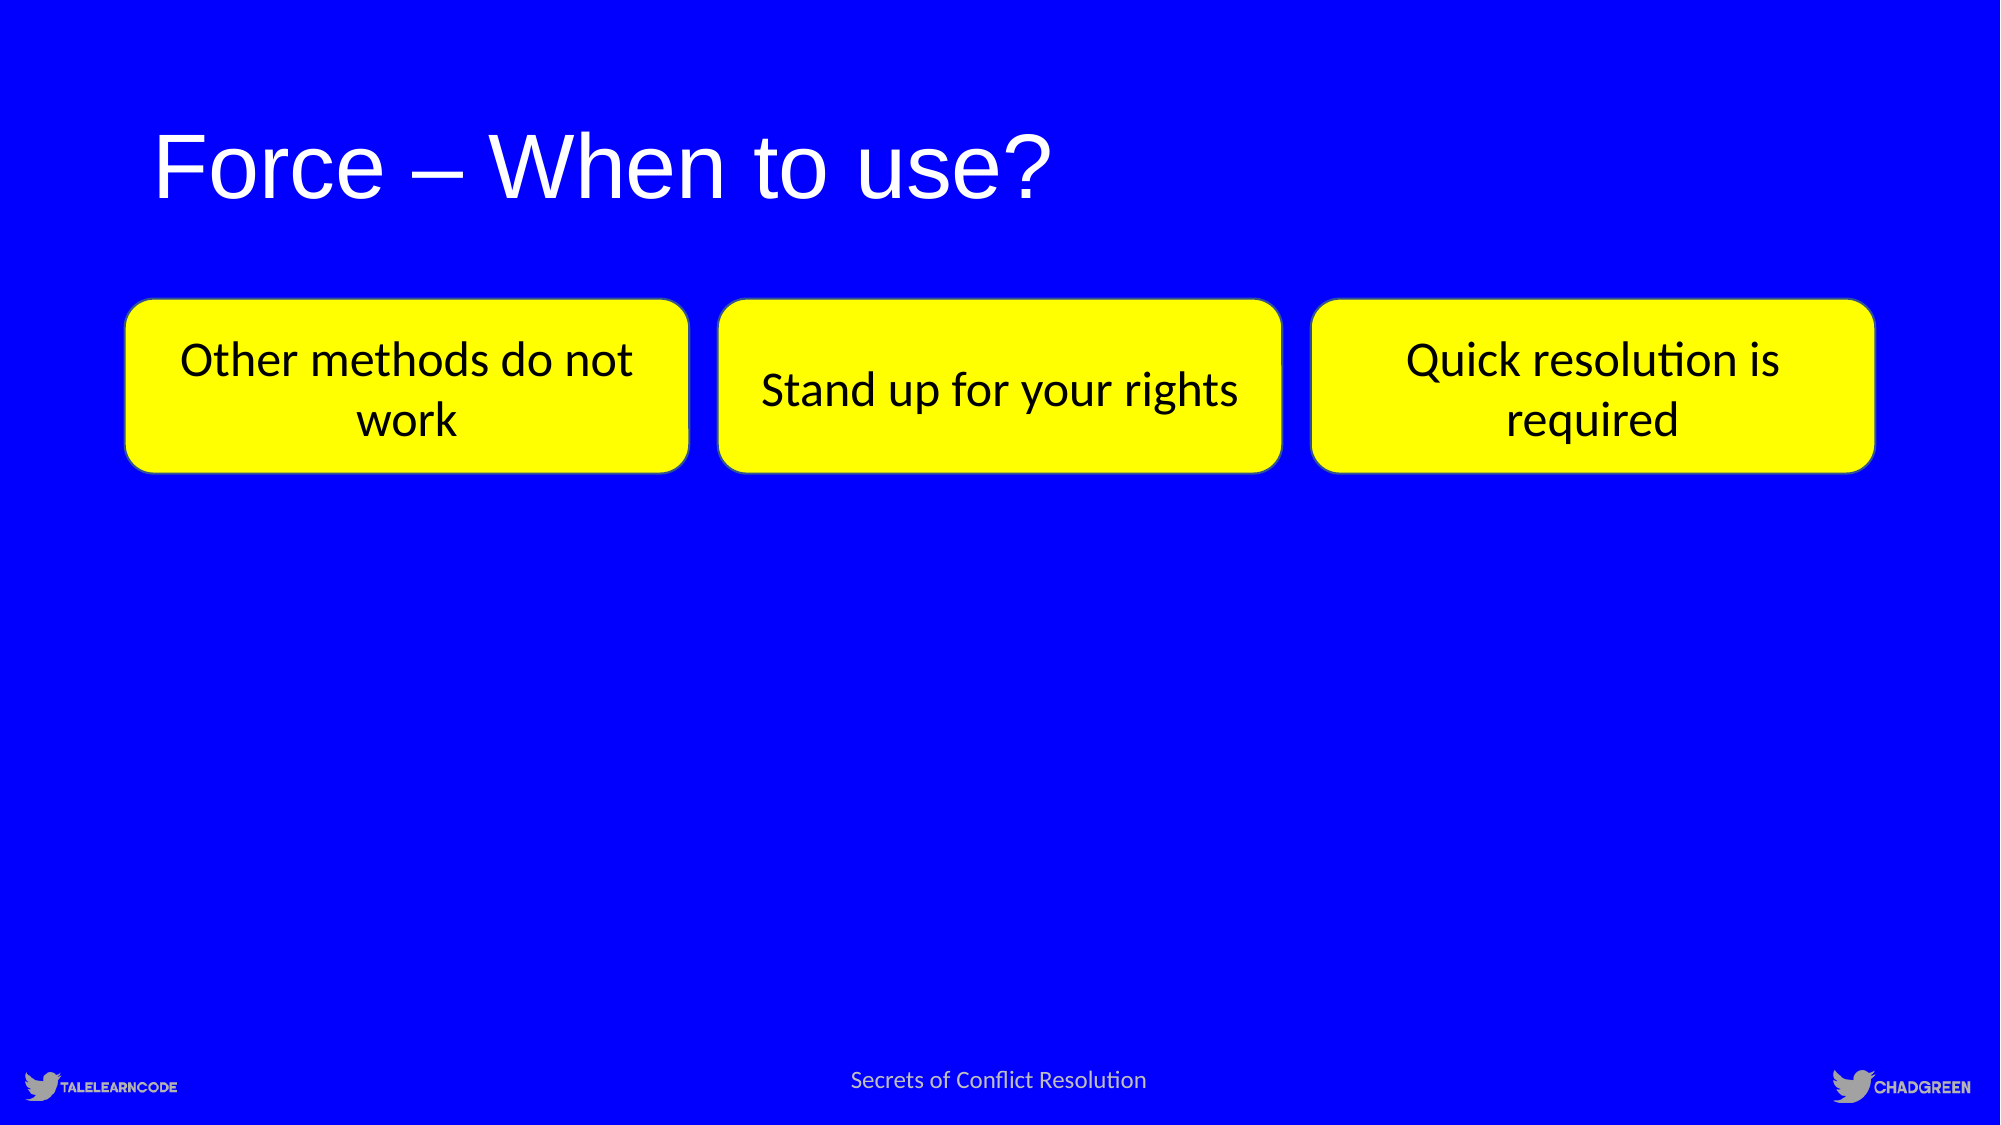

# Force – When to use?
Other methods do not work
Stand up for your rights
Quick resolution is required